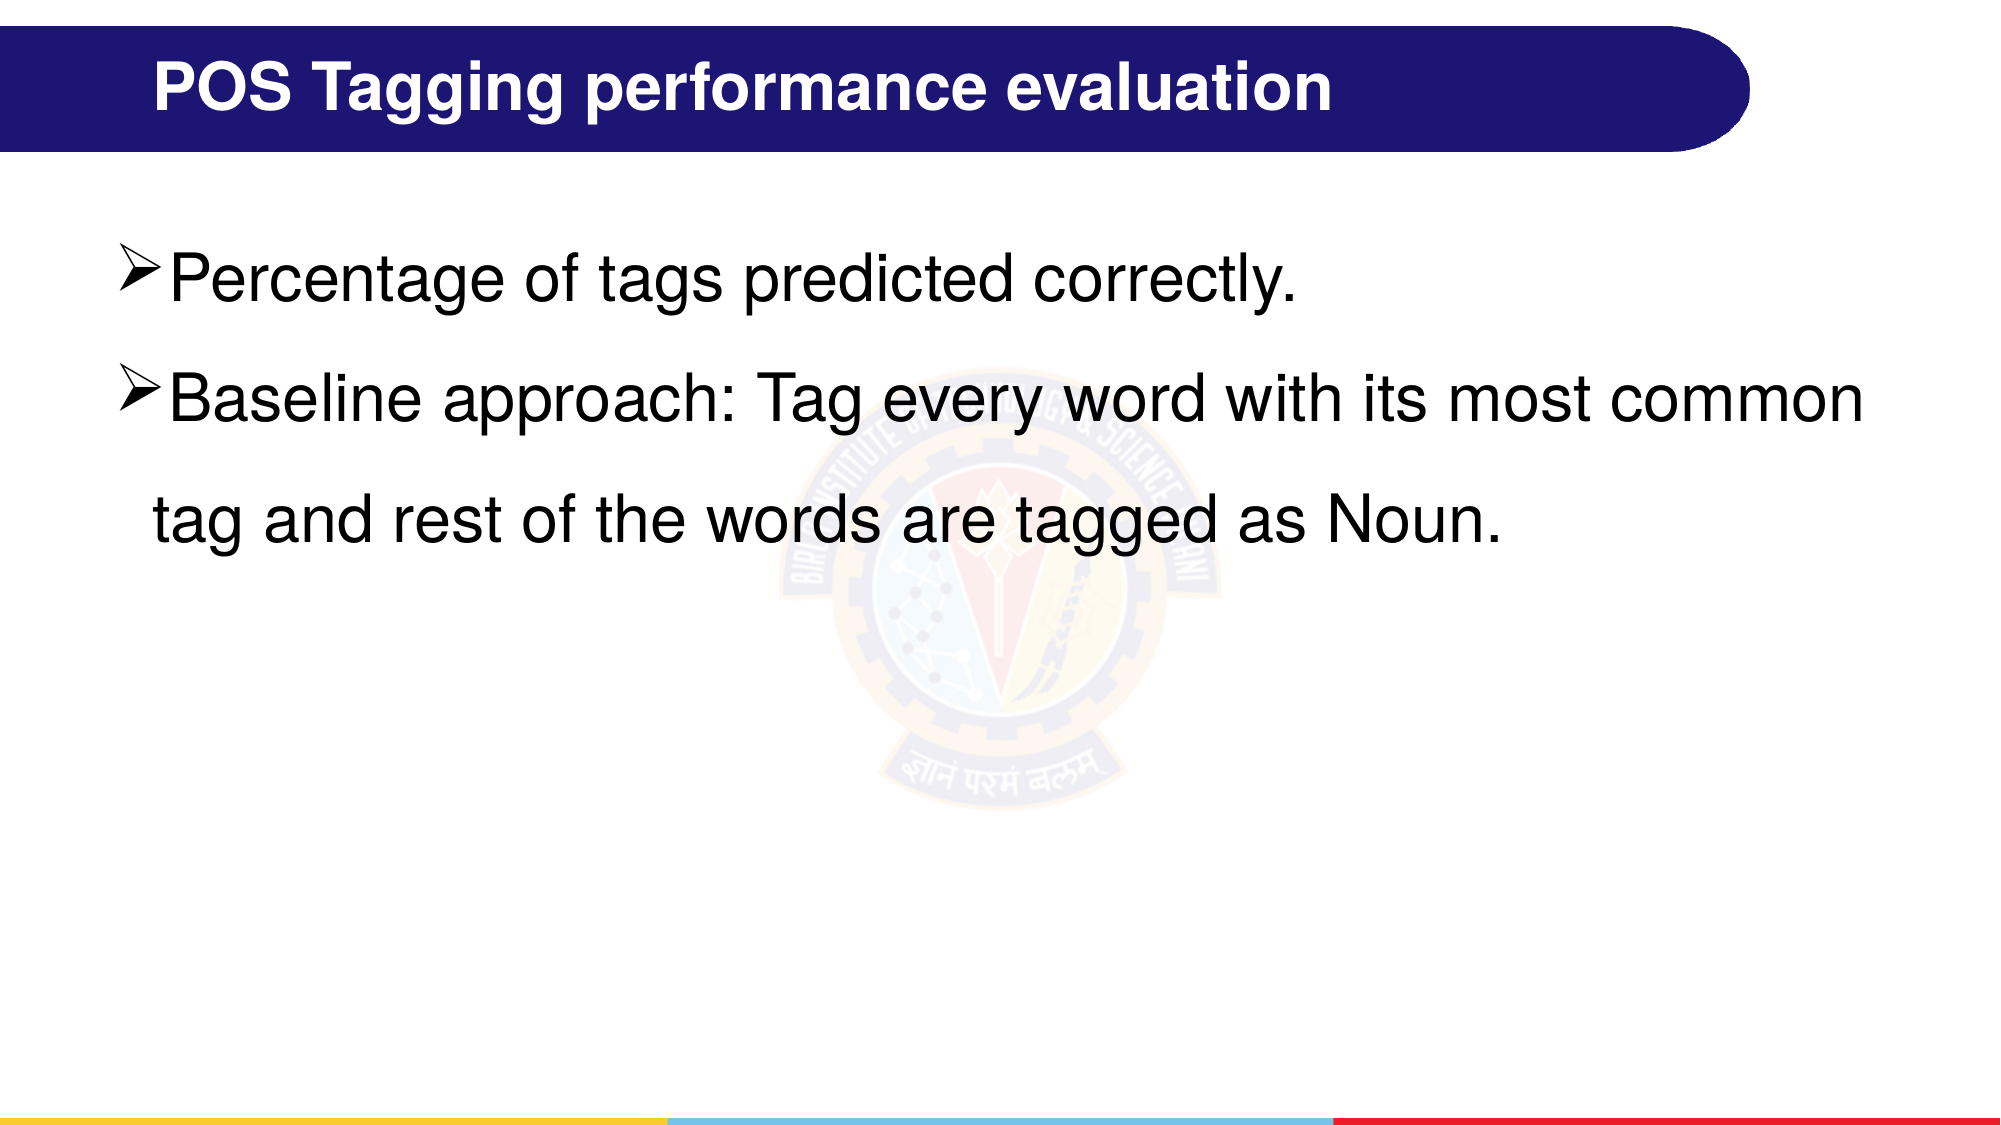

# POS Tagging performance evaluation
Percentage of tags predicted correctly.
Baseline approach: Tag every word with its most common tag and rest of the words are tagged as Noun.